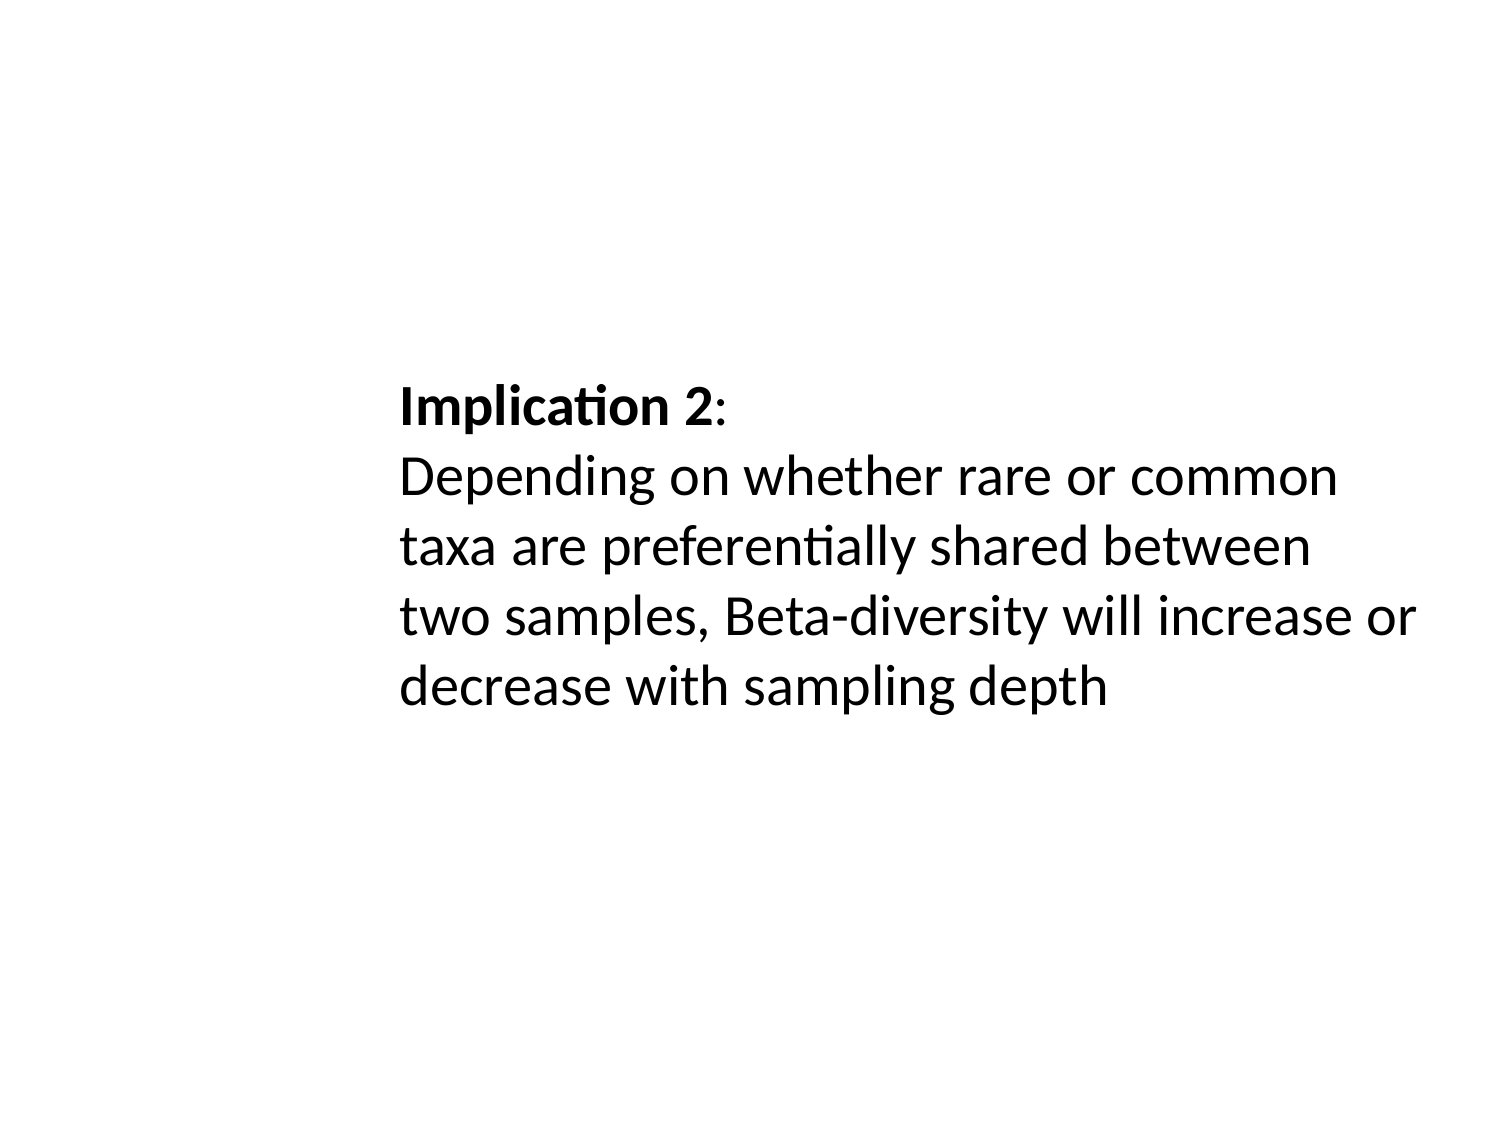

Implication 2:
Depending on whether rare or common
taxa are preferentially shared between
two samples, Beta-diversity will increase or
decrease with sampling depth